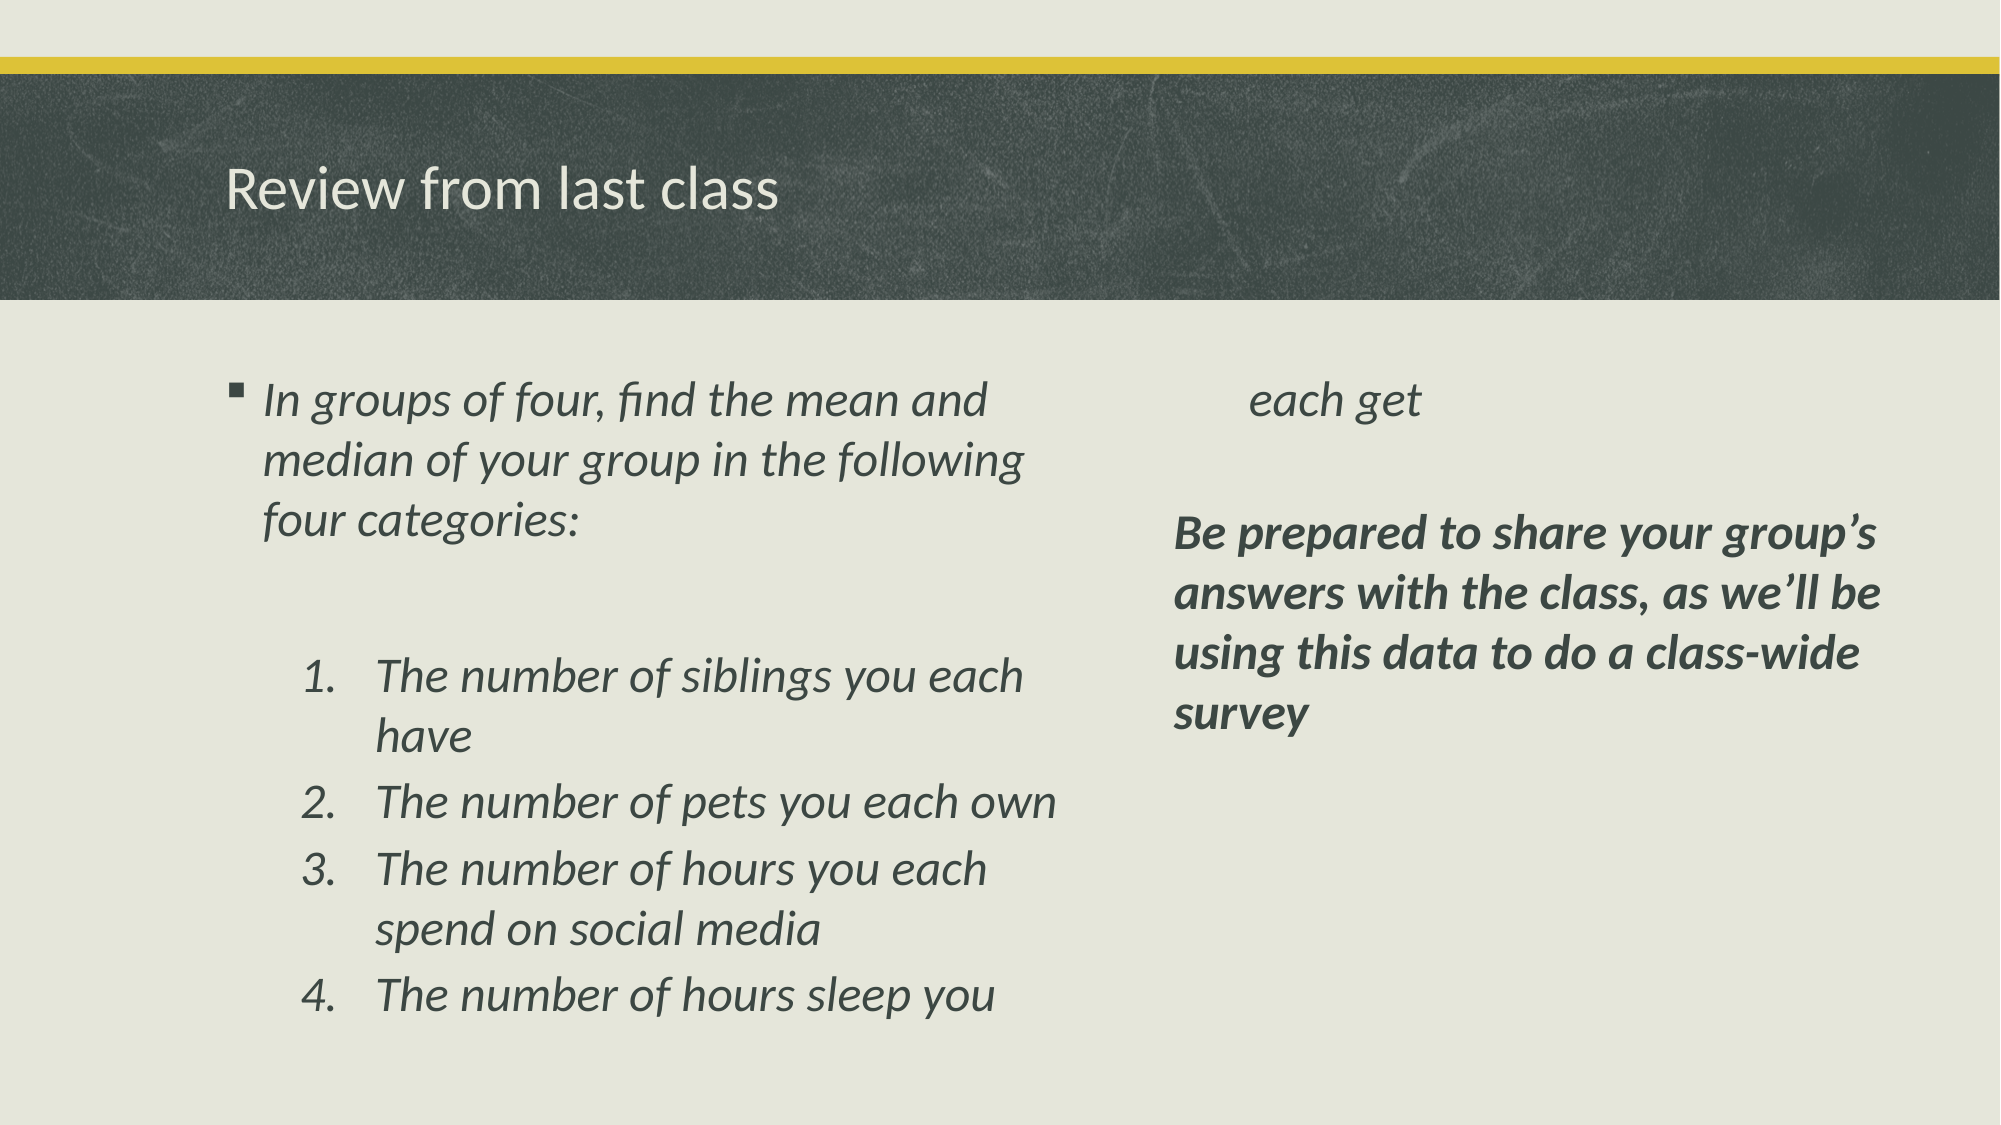

# Review from last class
In groups of four, find the mean and median of your group in the following four categories:

The number of siblings you each have
The number of pets you each own
The number of hours you each spend on social media
The number of hours sleep you each get

Be prepared to share your group’s answers with the class, as we’ll be using this data to do a class-wide survey